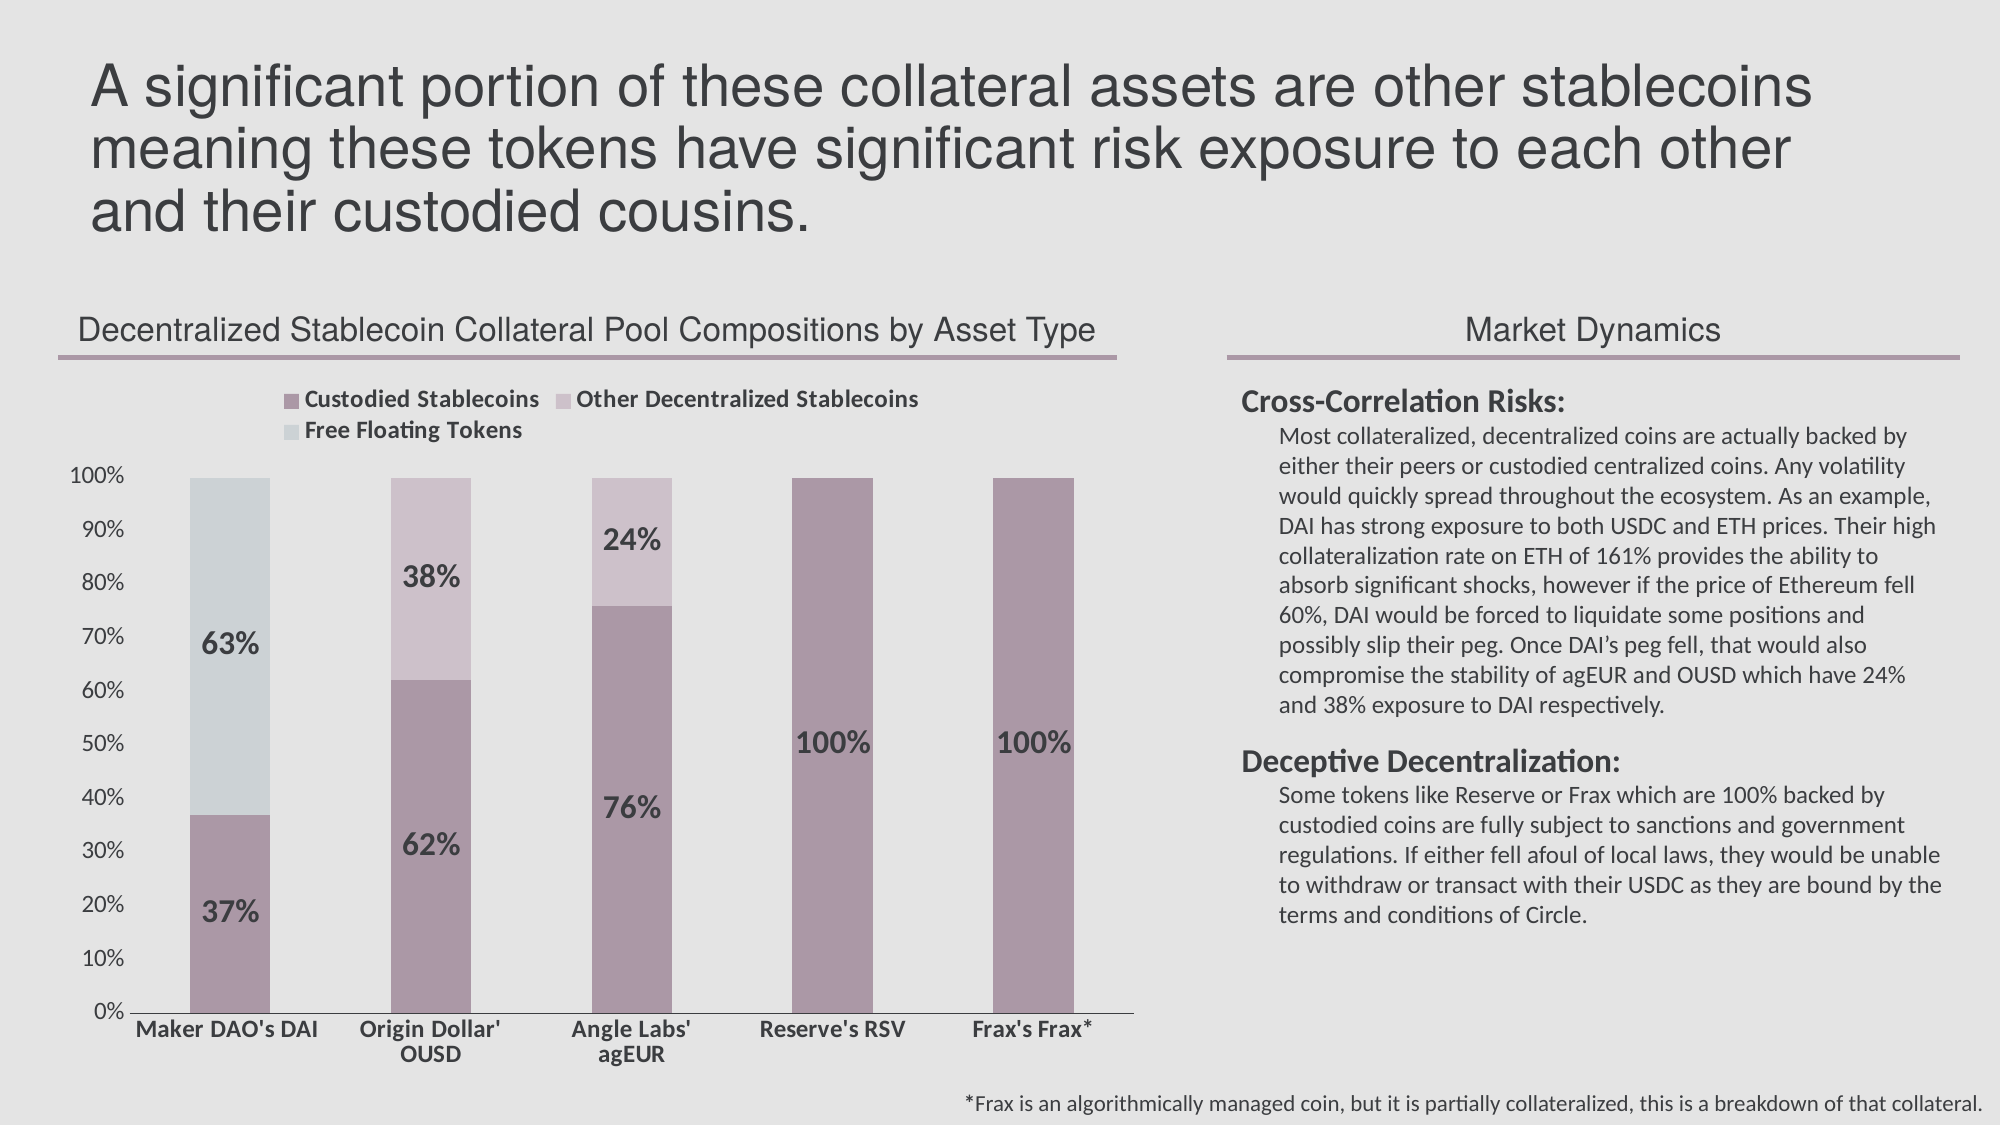

# A significant portion of these collateral assets are other stablecoins meaning these tokens have significant risk exposure to each other and their custodied cousins.
Market Dynamics
Decentralized Stablecoin Collateral Pool Compositions by Asset Type

### Chart

| Category | Custodied Stablecoins | Other Decentralized Stablecoins | Free Floating Tokens |
|---|---|---|---|
| Maker DAO's DAI  | 0.37 | 0.0 | 0.63 |
| Origin Dollar' OUSD | 0.6215999999999999 | 0.3784 | 0.0 |
| Angle Labs' agEUR | 0.76 | 0.24 | 0.0 |
| Reserve's RSV | 1.0 | 0.0 | 0.0 |
| Frax's Frax* | 1.0 | 0.0 | 0.0 |
Cross-Correlation Risks:
Most collateralized, decentralized coins are actually backed by either their peers or custodied centralized coins. Any volatility would quickly spread throughout the ecosystem. As an example, DAI has strong exposure to both USDC and ETH prices. Their high collateralization rate on ETH of 161% provides the ability to absorb significant shocks, however if the price of Ethereum fell 60%, DAI would be forced to liquidate some positions and possibly slip their peg. Once DAI’s peg fell, that would also compromise the stability of agEUR and OUSD which have 24% and 38% exposure to DAI respectively.

Deceptive Decentralization:
Some tokens like Reserve or Frax which are 100% backed by custodied coins are fully subject to sanctions and government regulations. If either fell afoul of local laws, they would be unable to withdraw or transact with their USDC as they are bound by the terms and conditions of Circle.
*Frax is an algorithmically managed coin, but it is partially collateralized, this is a breakdown of that collateral.